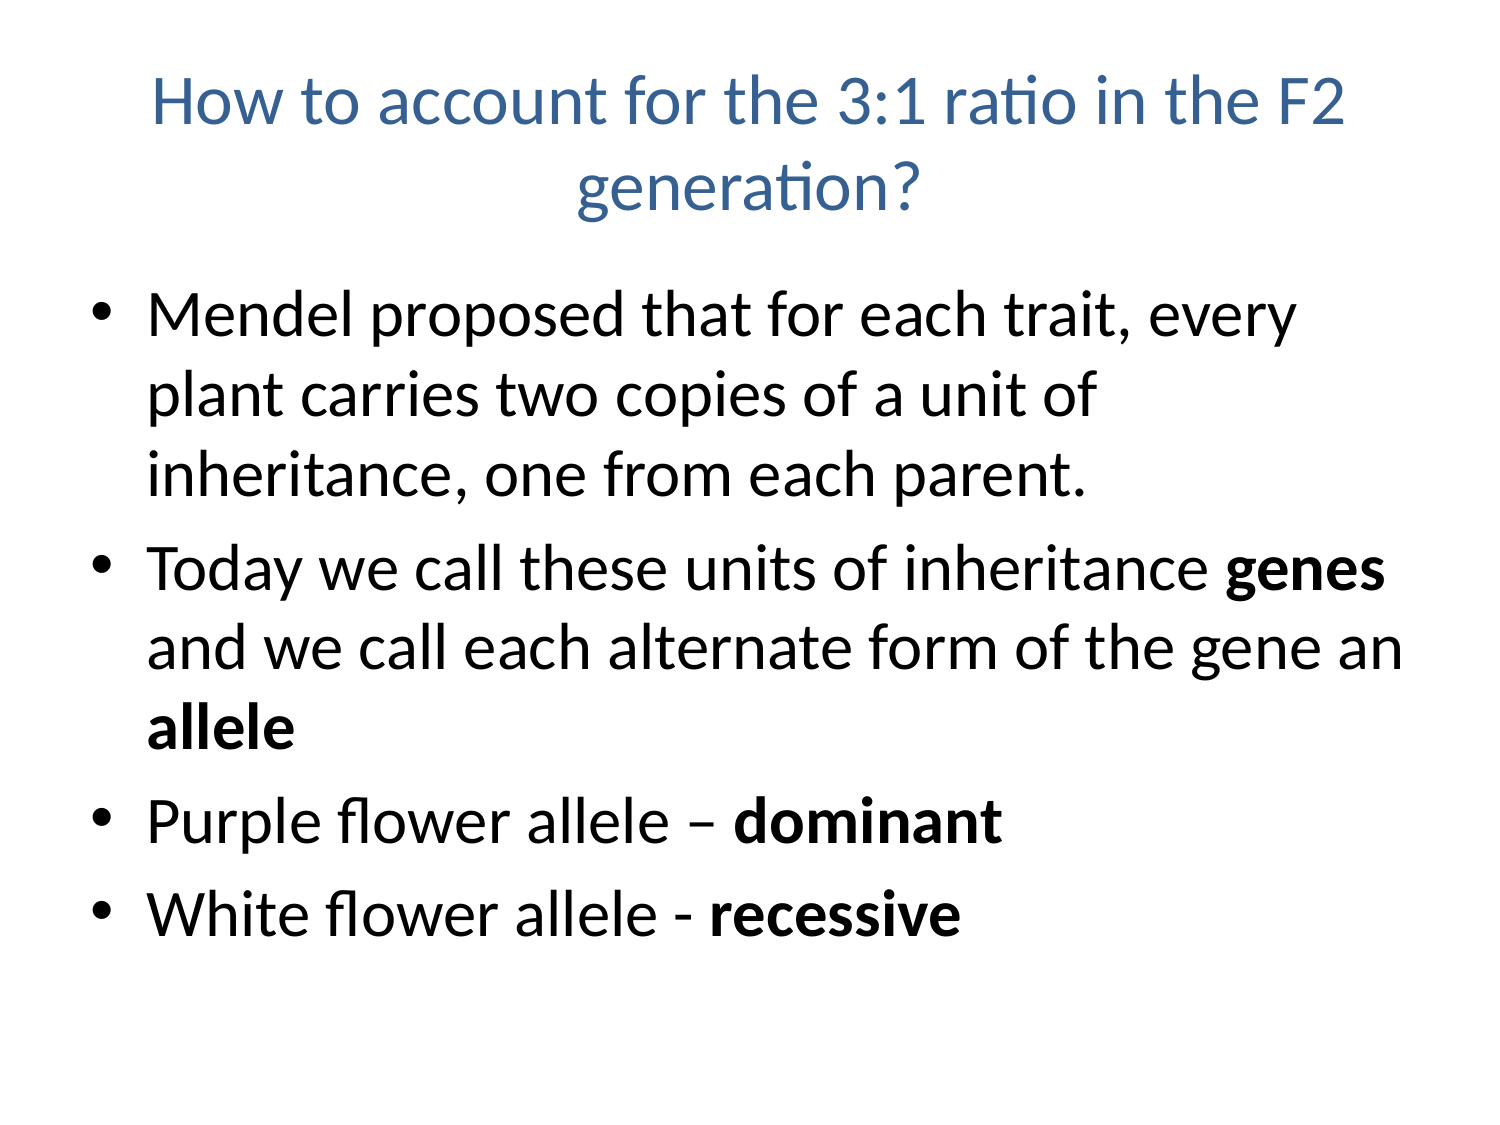

# How to account for the 3:1 ratio in the F2 generation?
Mendel proposed that for each trait, every plant carries two copies of a unit of inheritance, one from each parent.
Today we call these units of inheritance genes and we call each alternate form of the gene an allele
Purple flower allele – dominant
White flower allele - recessive